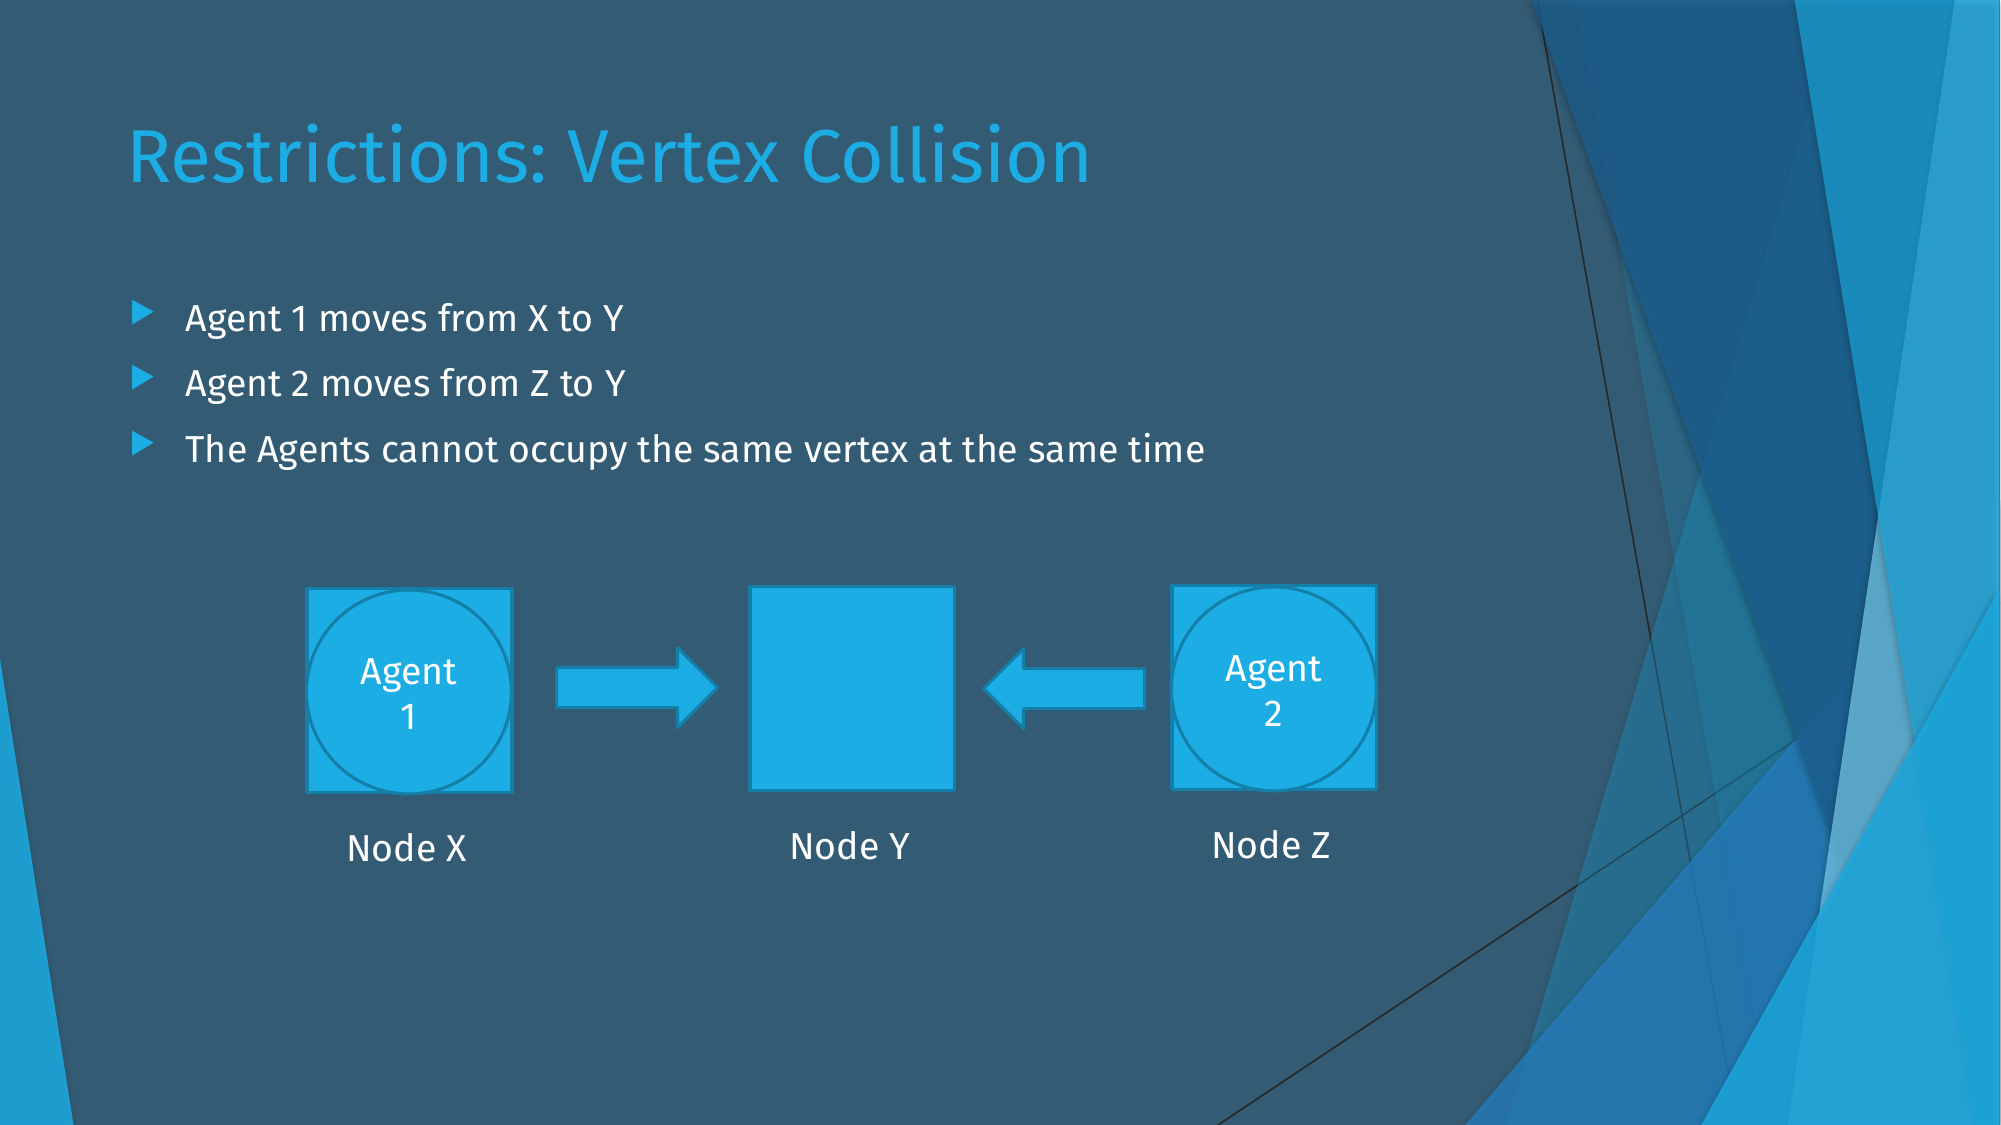

# Restrictions: Vertex Collision
Agent 1 moves from X to Y
Agent 2 moves from Z to Y
The Agents cannot occupy the same vertex at the same time

Agent 2

Agent 1

Node Z
Node Y
Node X